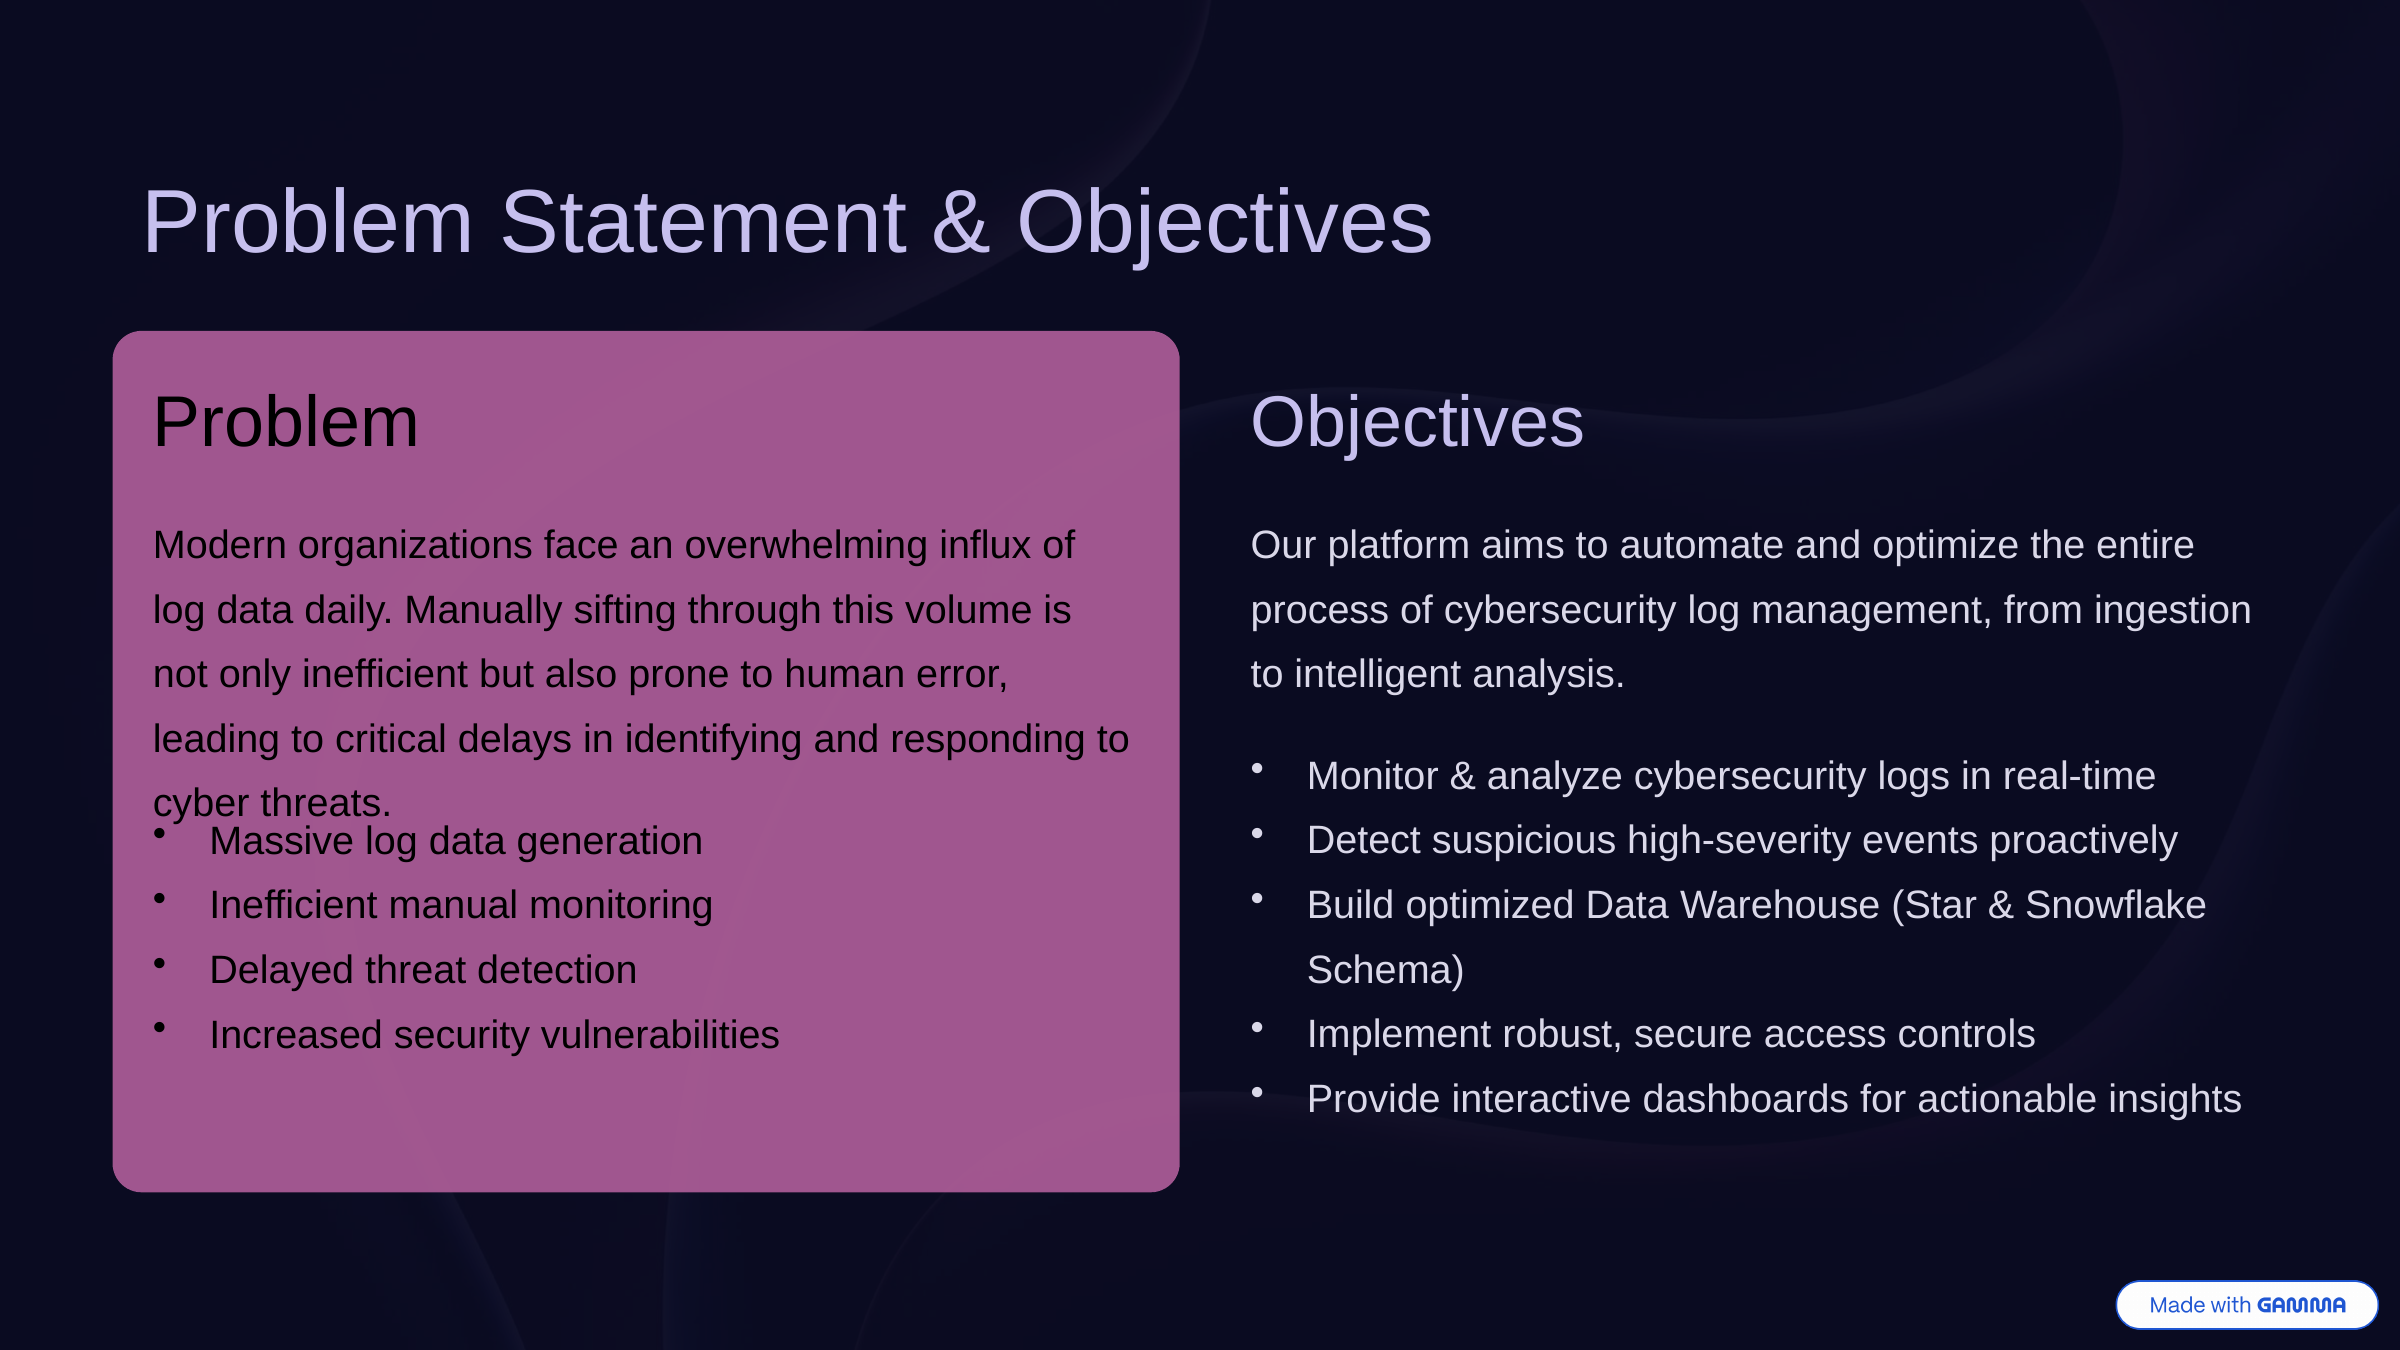

Problem Statement & Objectives

Problem
Objectives
Modern organizations face an overwhelming influx of log data daily. Manually sifting through this volume is not only inefficient but also prone to human error, leading to critical delays in identifying and responding to cyber threats.
Our platform aims to automate and optimize the entire process of cybersecurity log management, from ingestion to intelligent analysis.
Monitor & analyze cybersecurity logs in real-time
Detect suspicious high-severity events proactively
Build optimized Data Warehouse (Star & Snowflake Schema)
Implement robust, secure access controls
Provide interactive dashboards for actionable insights
Massive log data generation
Inefficient manual monitoring
Delayed threat detection
Increased security vulnerabilities